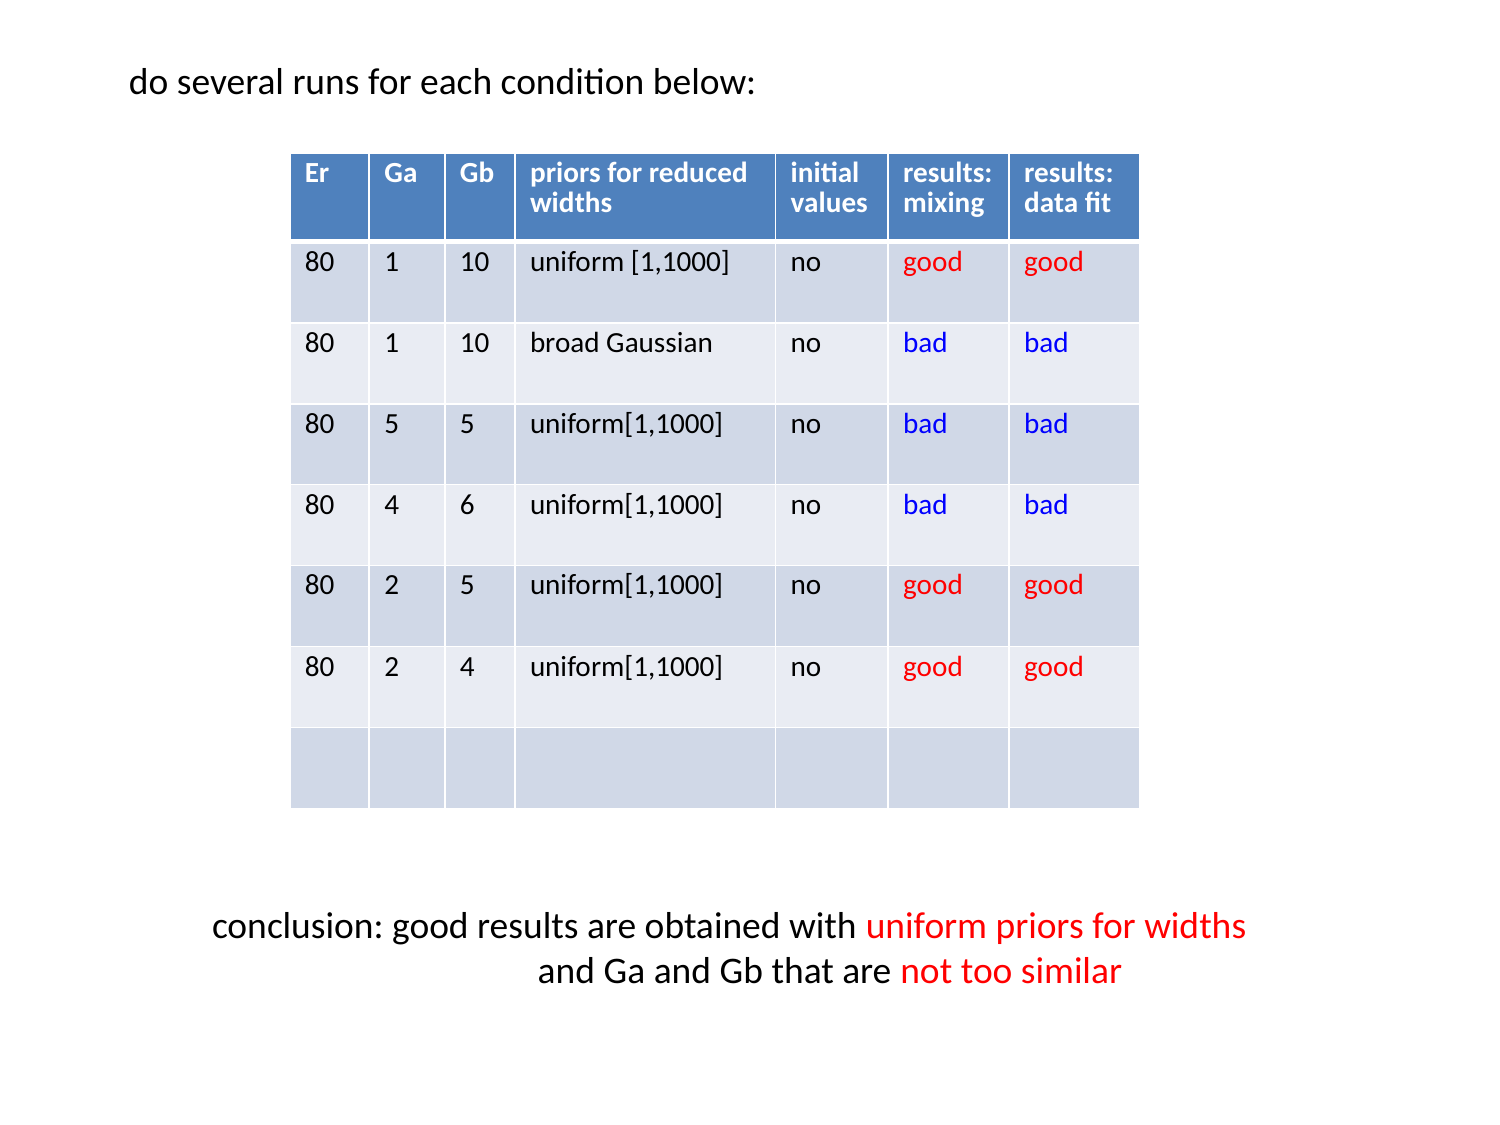

do several runs for each condition below:
| Er | Ga | Gb | priors for reduced widths | initial values | results: mixing | results: data fit |
| --- | --- | --- | --- | --- | --- | --- |
| 80 | 1 | 10 | uniform [1,1000] | no | good | good |
| 80 | 1 | 10 | broad Gaussian | no | bad | bad |
| 80 | 5 | 5 | uniform[1,1000] | no | bad | bad |
| 80 | 4 | 6 | uniform[1,1000] | no | bad | bad |
| 80 | 2 | 5 | uniform[1,1000] | no | good | good |
| 80 | 2 | 4 | uniform[1,1000] | no | good | good |
|  |  |  |  |  |  |  |
conclusion: good results are obtained with uniform priors for widths
		   and Ga and Gb that are not too similar